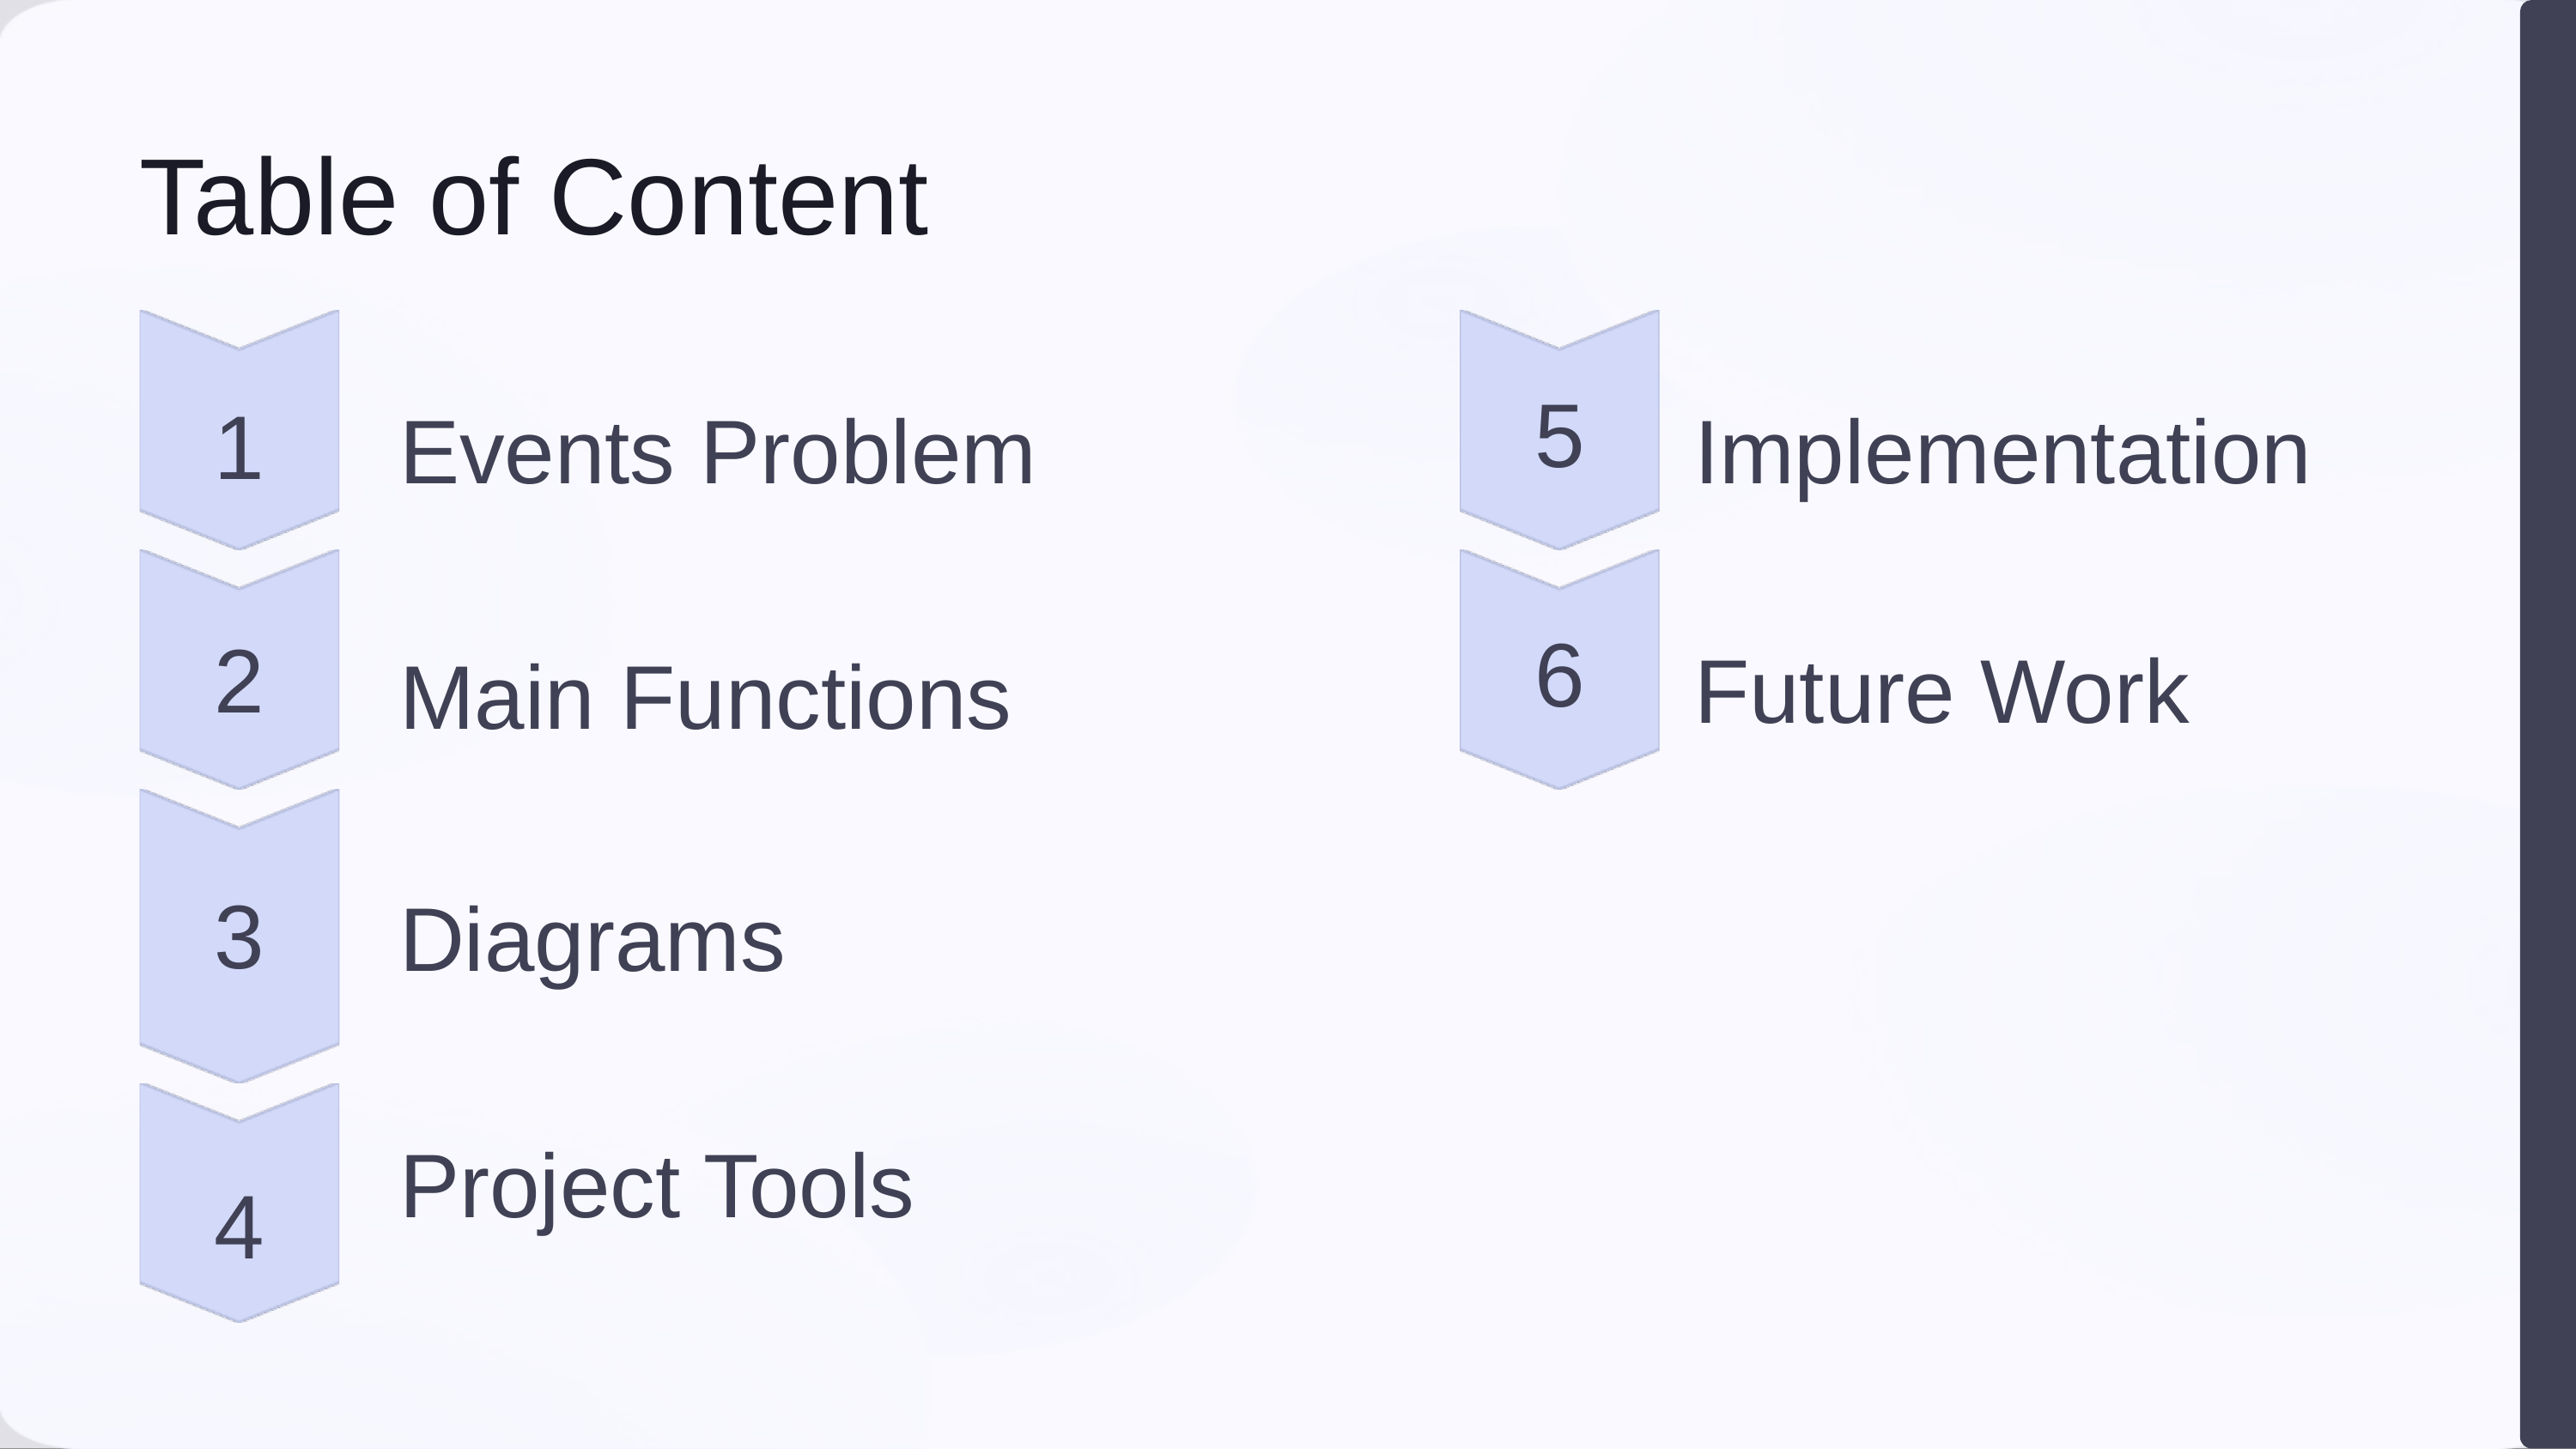

Table of Content

5
1
Events Problem
Implementation

6
2
Future Work

Main Functions

3
Diagrams

Project Tools
4